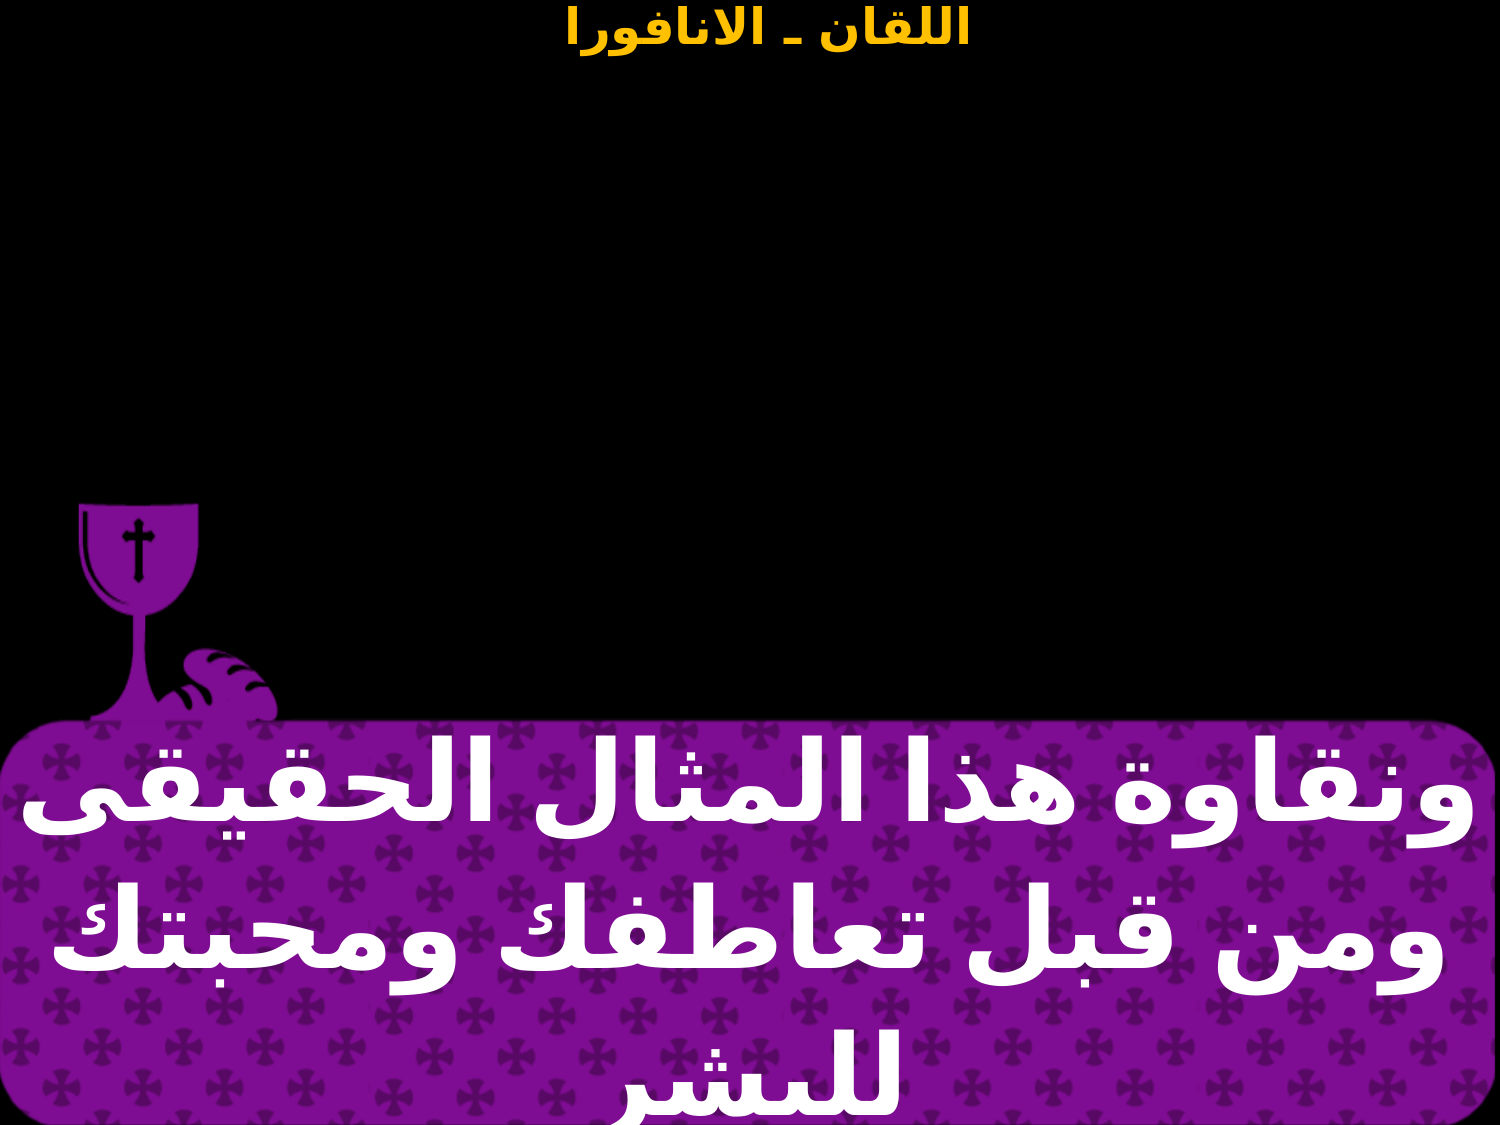

| ونقاوة هذا المثال الحقيقى ومن قبل تعاطفك ومحبتك للبشر |
| --- |